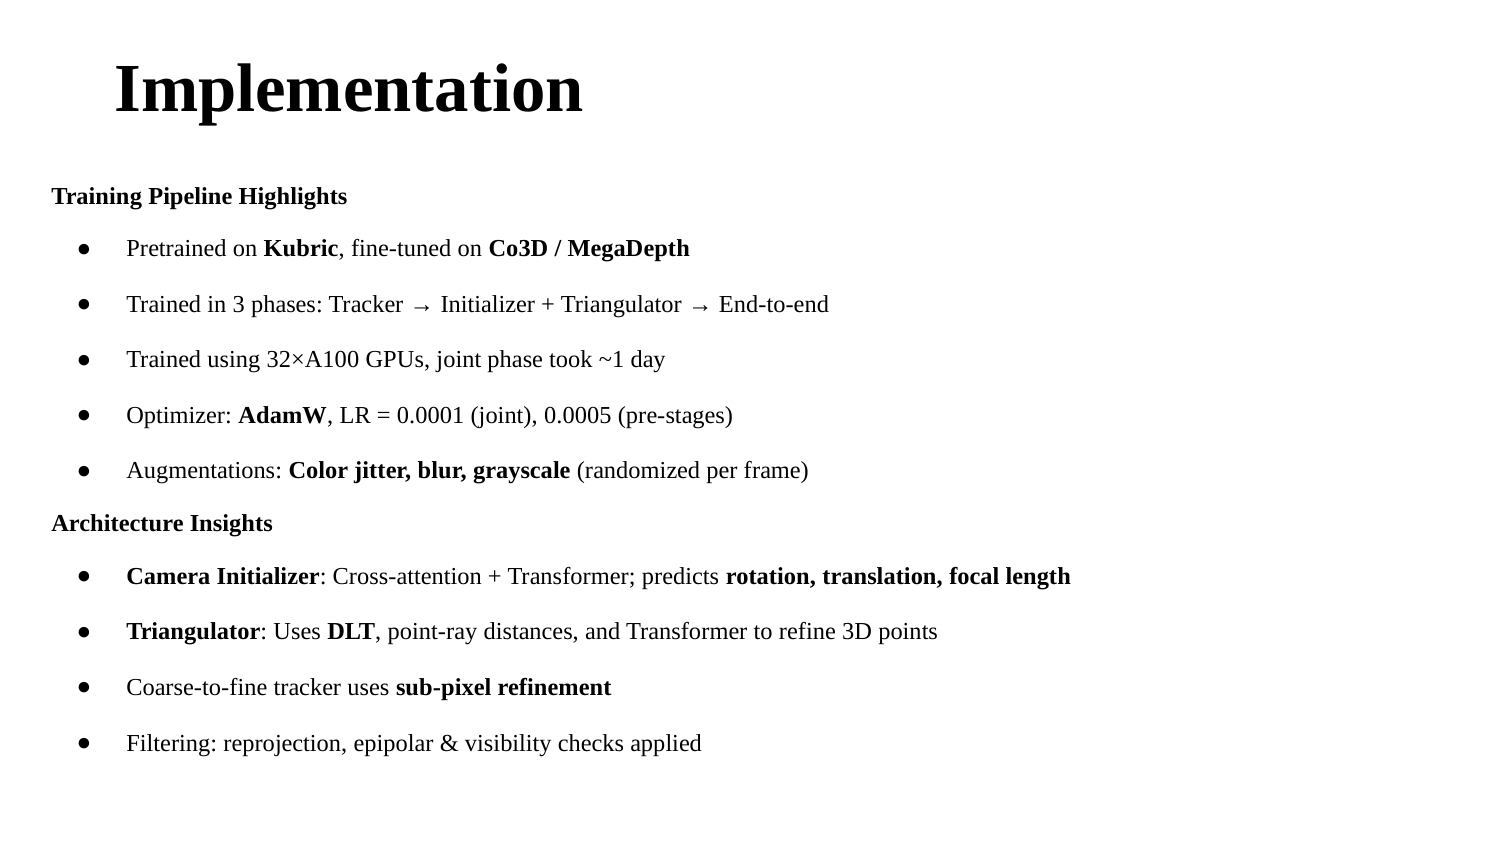

# Implementation
Training Pipeline Highlights
Pretrained on Kubric, fine-tuned on Co3D / MegaDepth
Trained in 3 phases: Tracker → Initializer + Triangulator → End-to-end
Trained using 32×A100 GPUs, joint phase took ~1 day
Optimizer: AdamW, LR = 0.0001 (joint), 0.0005 (pre-stages)
Augmentations: Color jitter, blur, grayscale (randomized per frame)
Architecture Insights
Camera Initializer: Cross-attention + Transformer; predicts rotation, translation, focal length
Triangulator: Uses DLT, point-ray distances, and Transformer to refine 3D points
Coarse-to-fine tracker uses sub-pixel refinement
Filtering: reprojection, epipolar & visibility checks applied